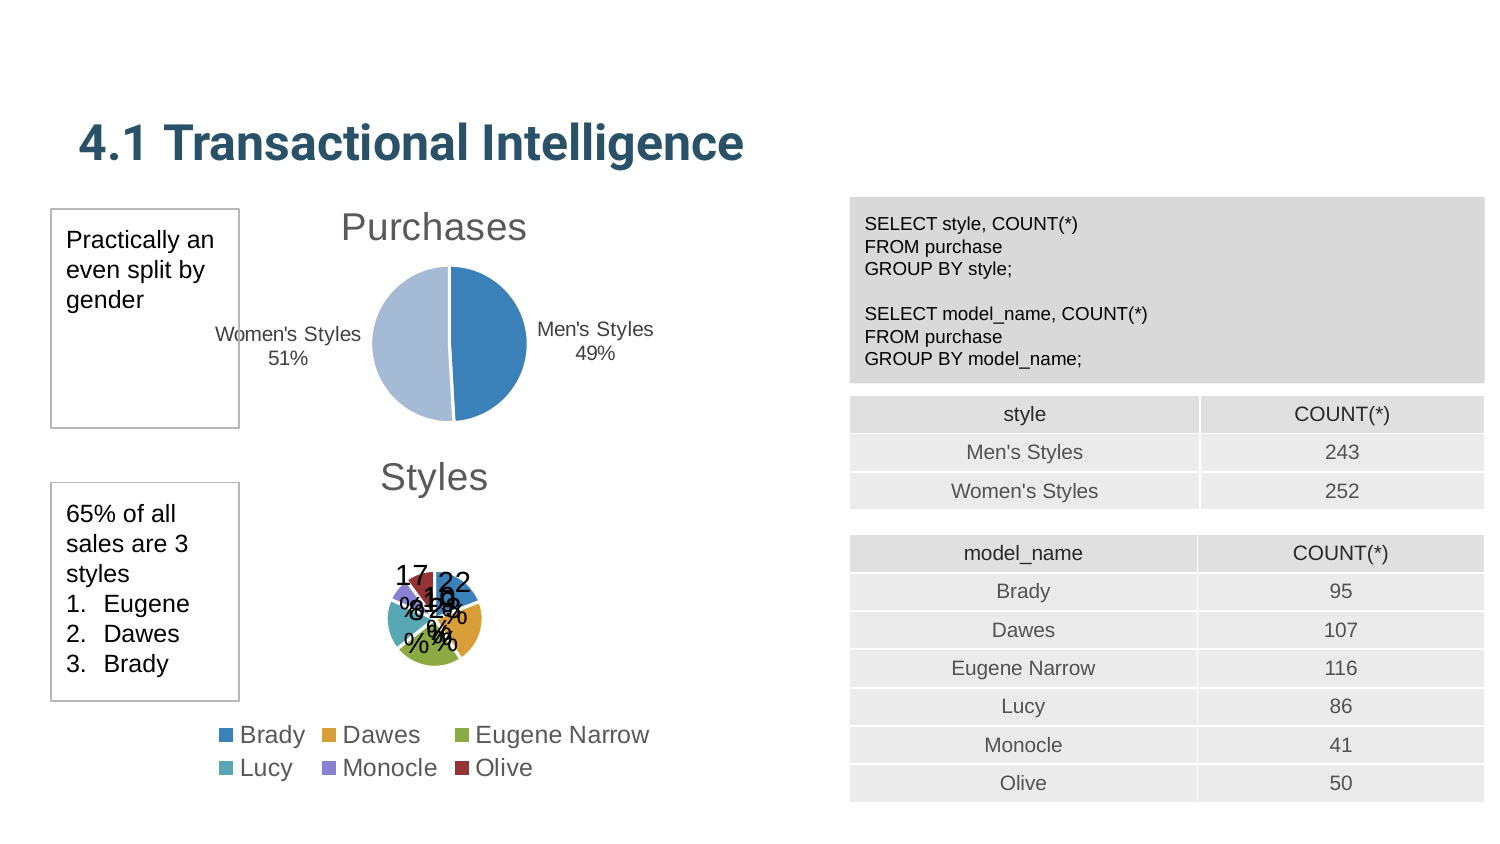

4.1 Transactional Intelligence

### Chart: Purchases

| Category |  |
|---|---|
| style | None |
| Men's Styles | 0.490909090909091 |
| Women's Styles | 0.509090909090909 |
SELECT style, COUNT(*)
FROM purchase
GROUP BY style;

SELECT model_name, COUNT(*)
FROM purchase
GROUP BY model_name;
Practically an even split by gender
| style | COUNT(\*) |
| --- | --- |
| Men's Styles | 243 |
| Women's Styles | 252 |

### Chart: Styles

| Category |  |
|---|---|
| Brady | 95.0 |
| Dawes | 107.0 |
| Eugene Narrow | 116.0 |
| Lucy | 86.0 |
| Monocle | 41.0 |
| Olive | 50.0 |
65% of all sales are 3 styles
Eugene
Dawes
Brady
| model\_name | COUNT(\*) |
| --- | --- |
| Brady | 95 |
| Dawes | 107 |
| Eugene Narrow | 116 |
| Lucy | 86 |
| Monocle | 41 |
| Olive | 50 |